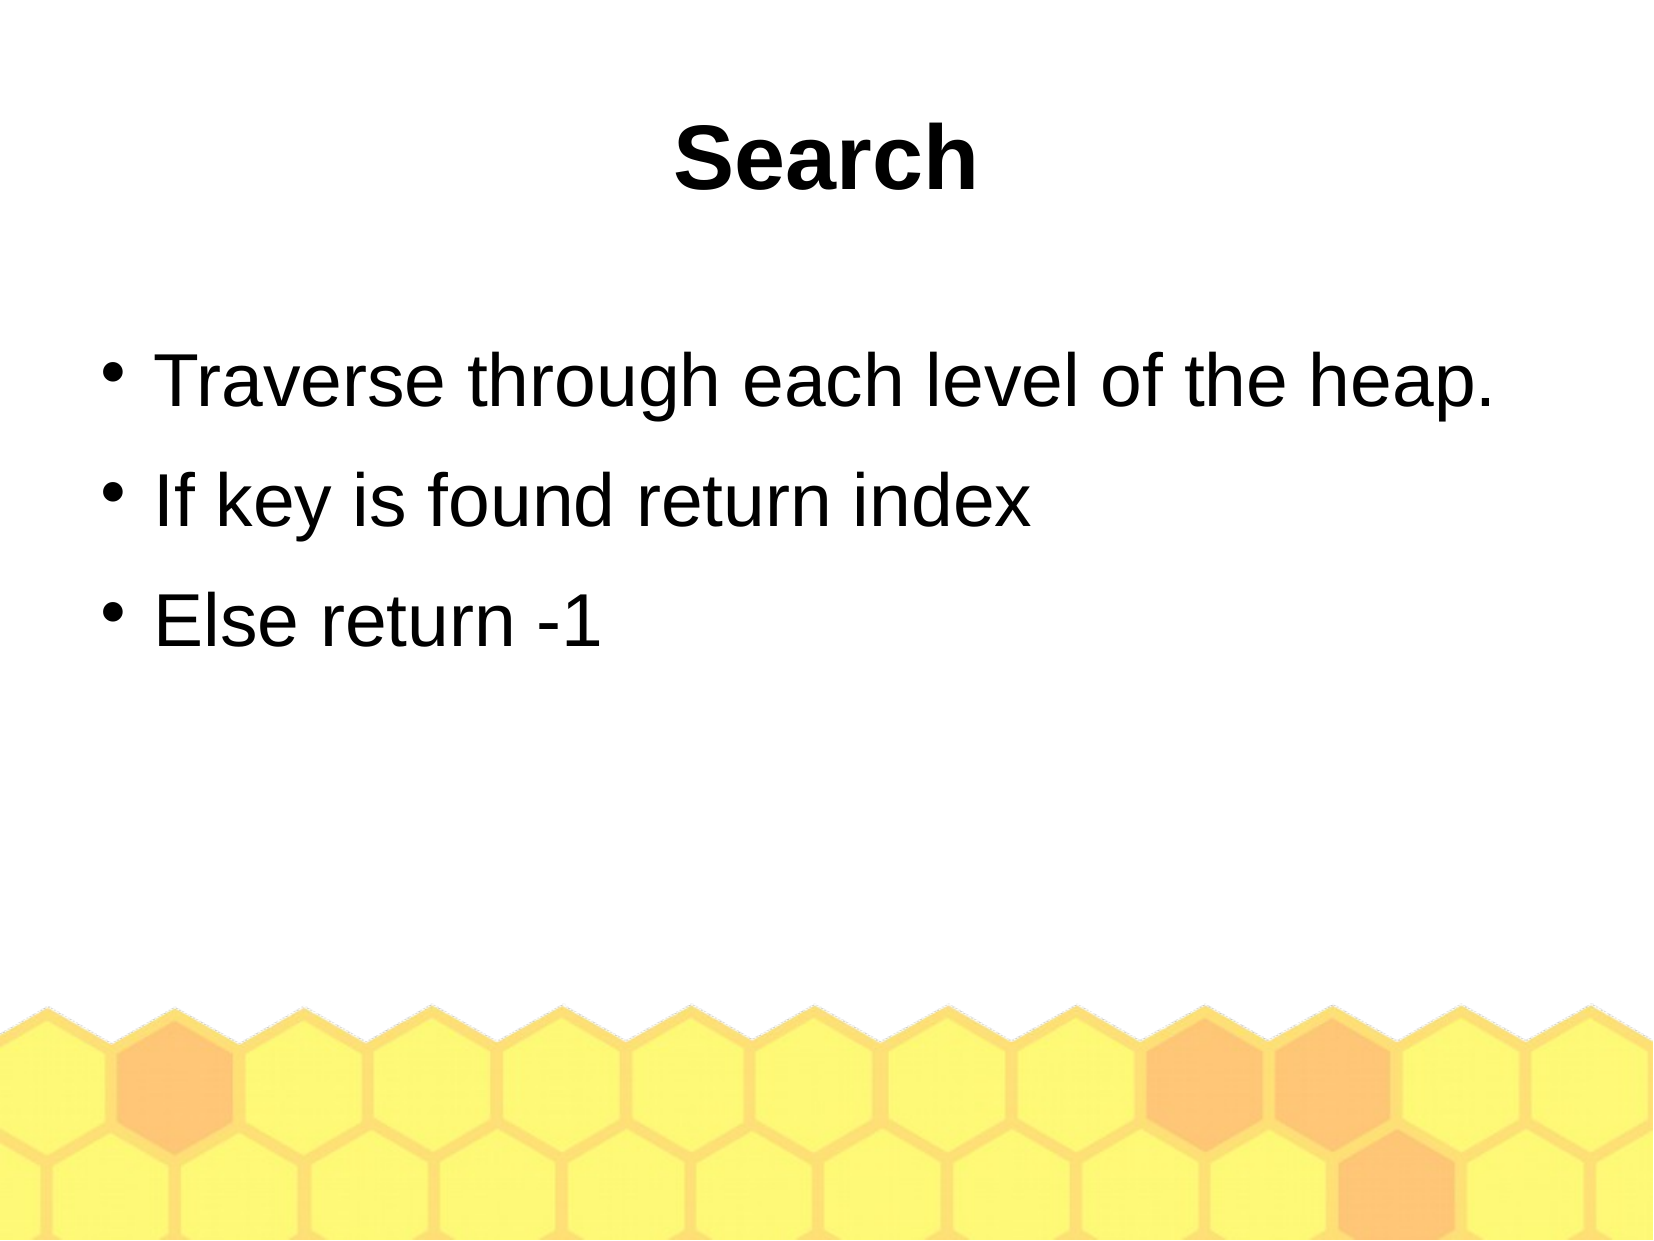

Search
Traverse through each level of the heap.
If key is found return index
Else return -1